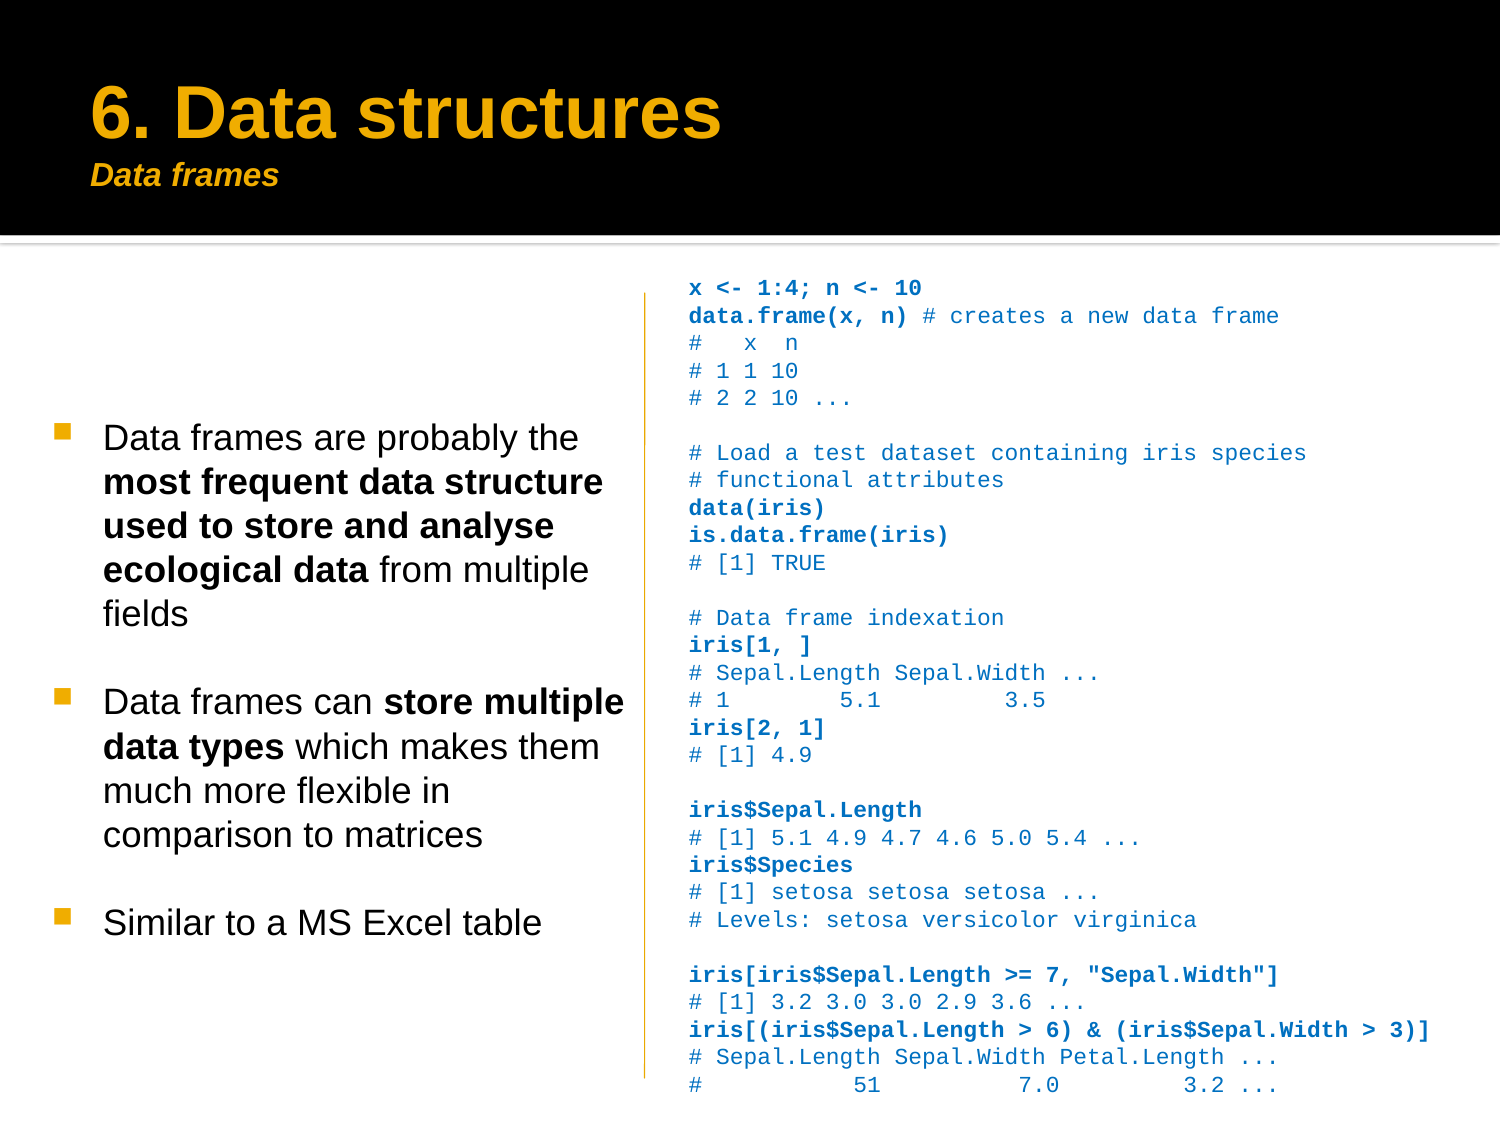

# 6. Data structures Data frames
x <- 1:4; n <- 10
data.frame(x, n) # creates a new data frame
#   x  n
# 1 1 10
# 2 2 10 ...

# Load a test dataset containing iris species
# functional attributes
data(iris)
is.data.frame(iris)
# [1] TRUE

# Data frame indexation
iris[1, ]
# Sepal.Length Sepal.Width ...
# 1        5.1         3.5
iris[2, 1]
# [1] 4.9

iris$Sepal.Length
# [1] 5.1 4.9 4.7 4.6 5.0 5.4 ...
iris$Species
# [1] setosa setosa setosa ...
# Levels: setosa versicolor virginica

iris[iris$Sepal.Length >= 7, "Sepal.Width"]
# [1] 3.2 3.0 3.0 2.9 3.6 ...
iris[(iris$Sepal.Length > 6) & (iris$Sepal.Width > 3)]
# Sepal.Length Sepal.Width Petal.Length ...
#           51          7.0         3.2 ...

Data frames are probably the most frequent data structure used to store and analyse ecological data from multiple fields

Data frames can store multiple data types which makes them much more flexible in comparison to matrices

Similar to a MS Excel table